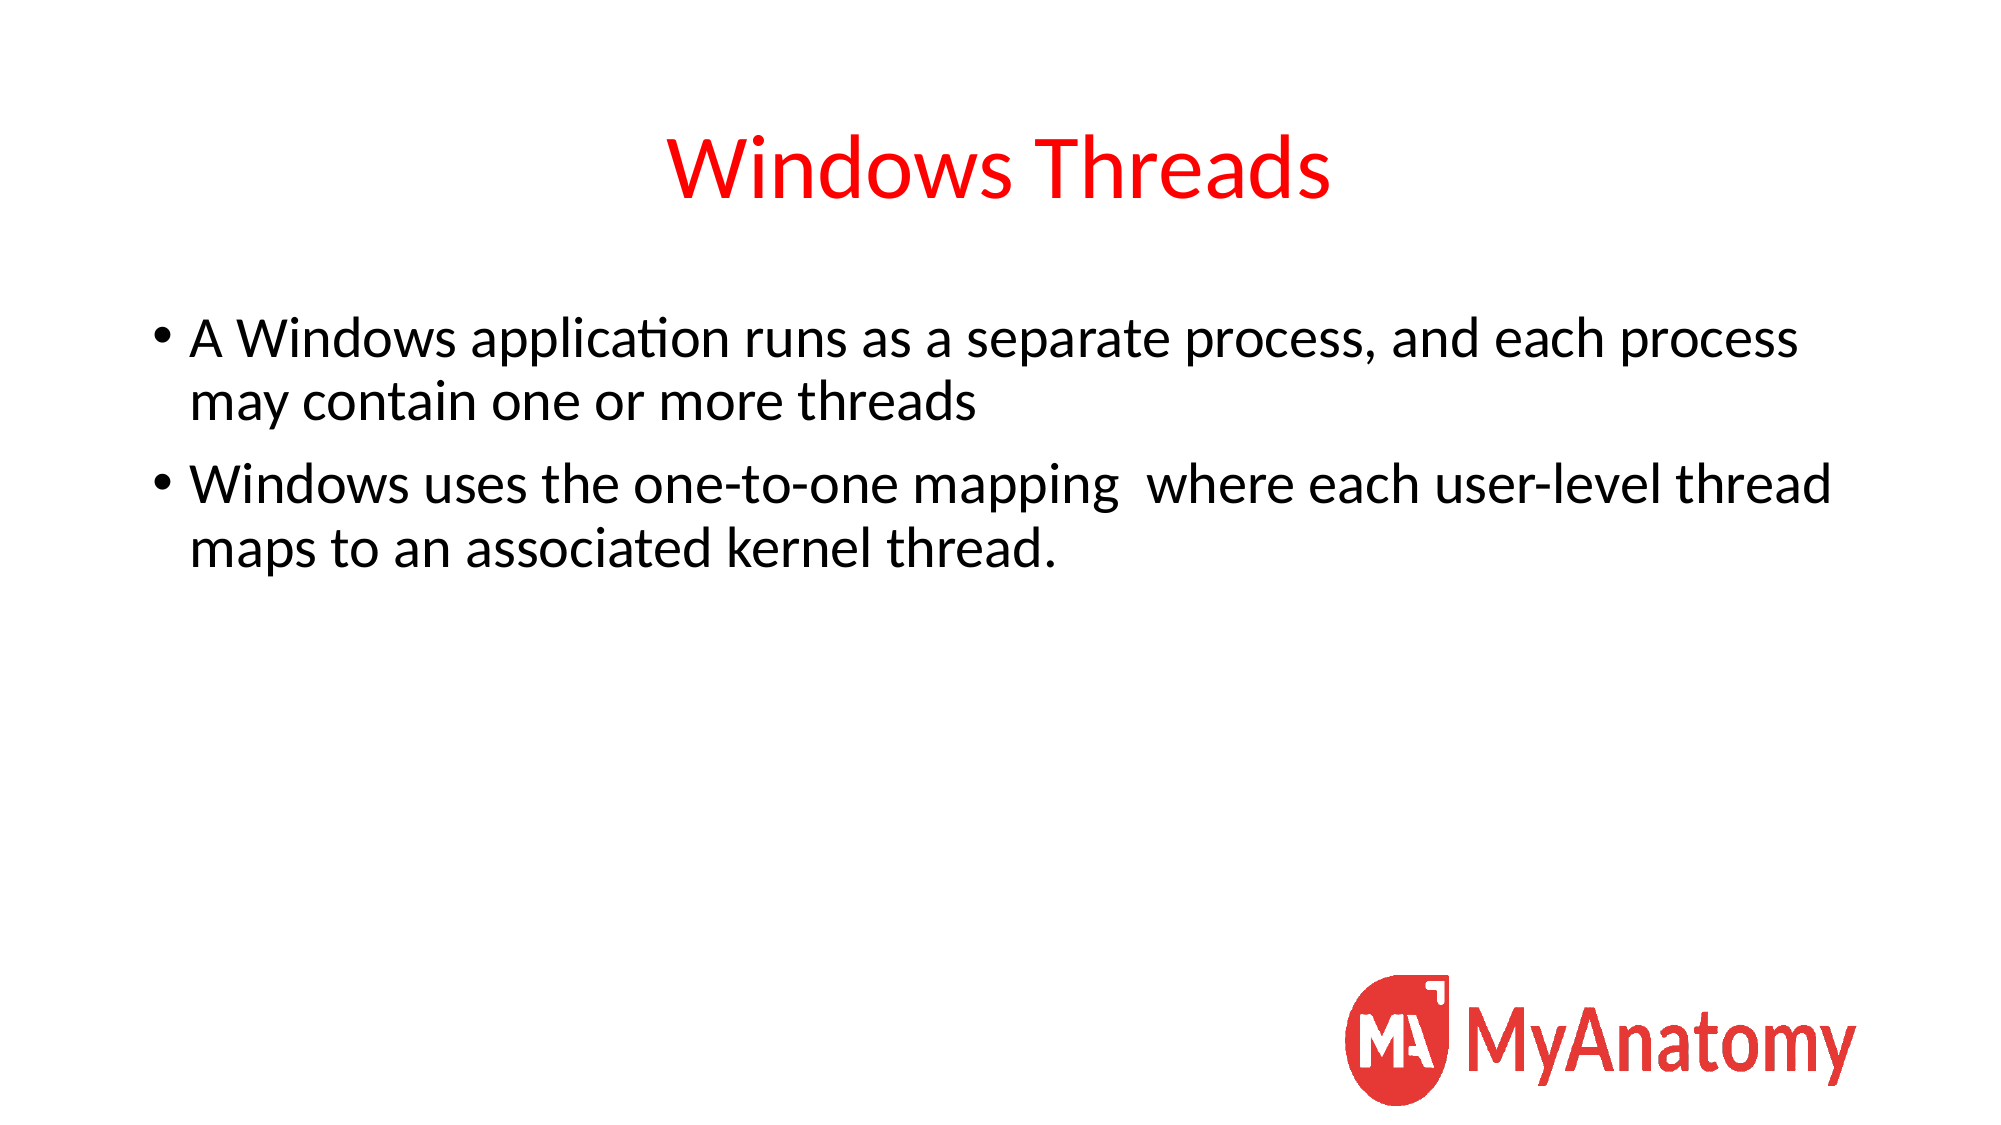

# Windows Threads
A Windows application runs as a separate process, and each process may contain one or more threads
Windows uses the one-to-one mapping  where each user-level thread maps to an associated kernel thread.